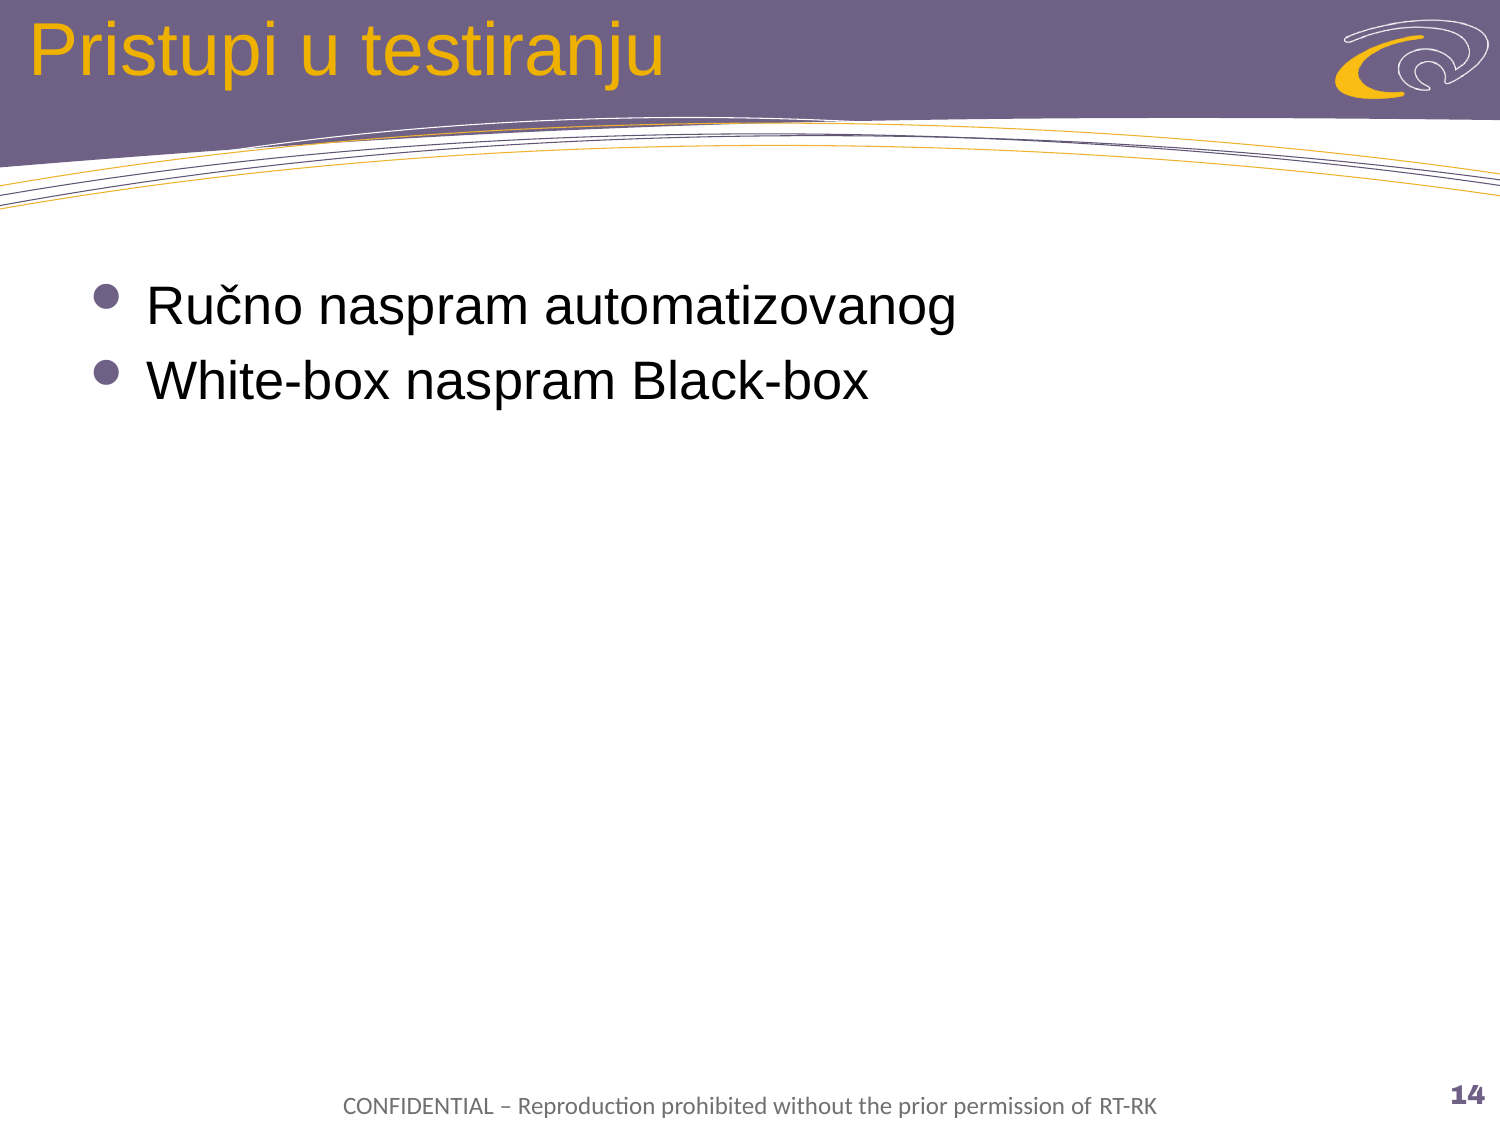

# Pristupi u testiranju
Ručno naspram automatizovanog
White-box naspram Black-box